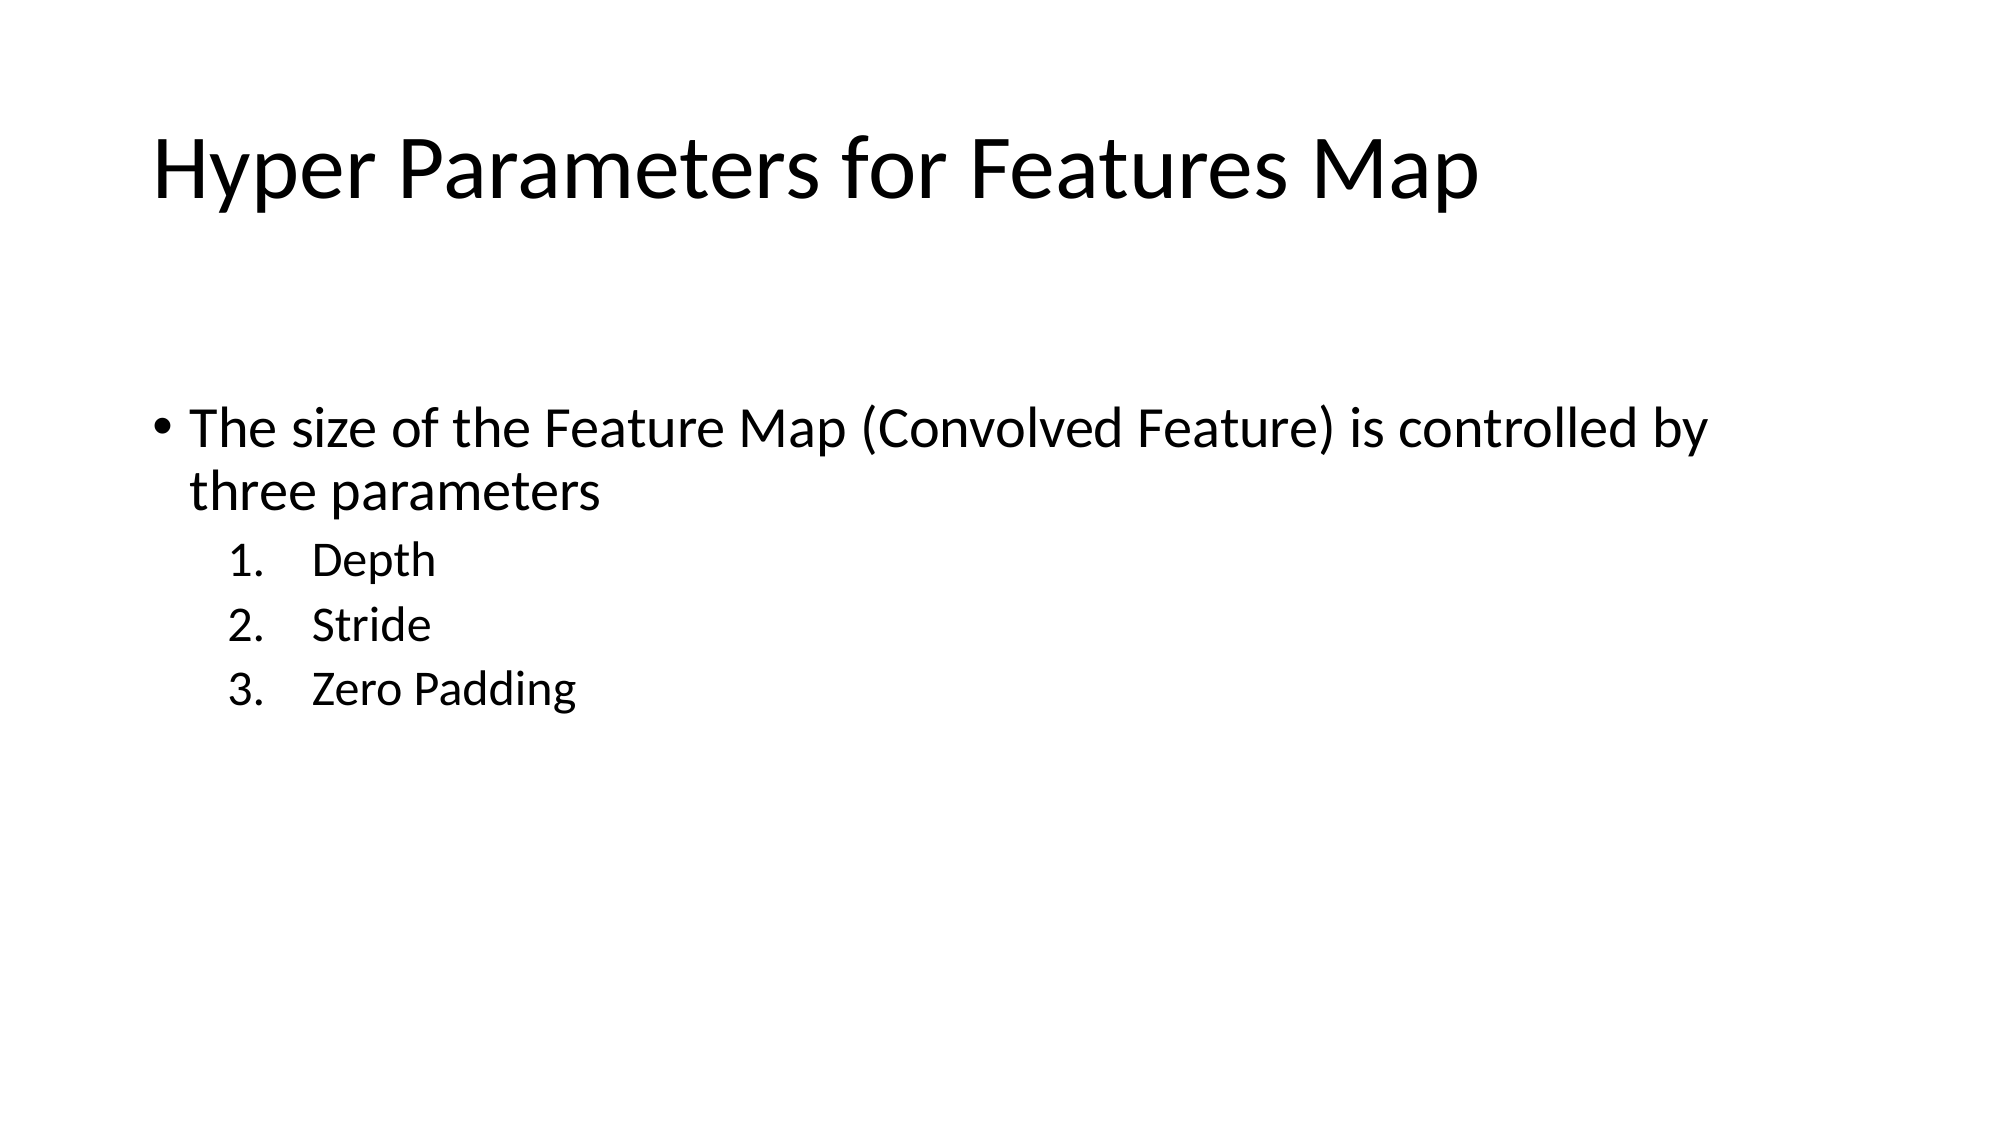

# Hyper Parameters for Features Map

The size of the Feature Map (Convolved Feature) is controlled by three parameters
Depth
Stride
Zero Padding